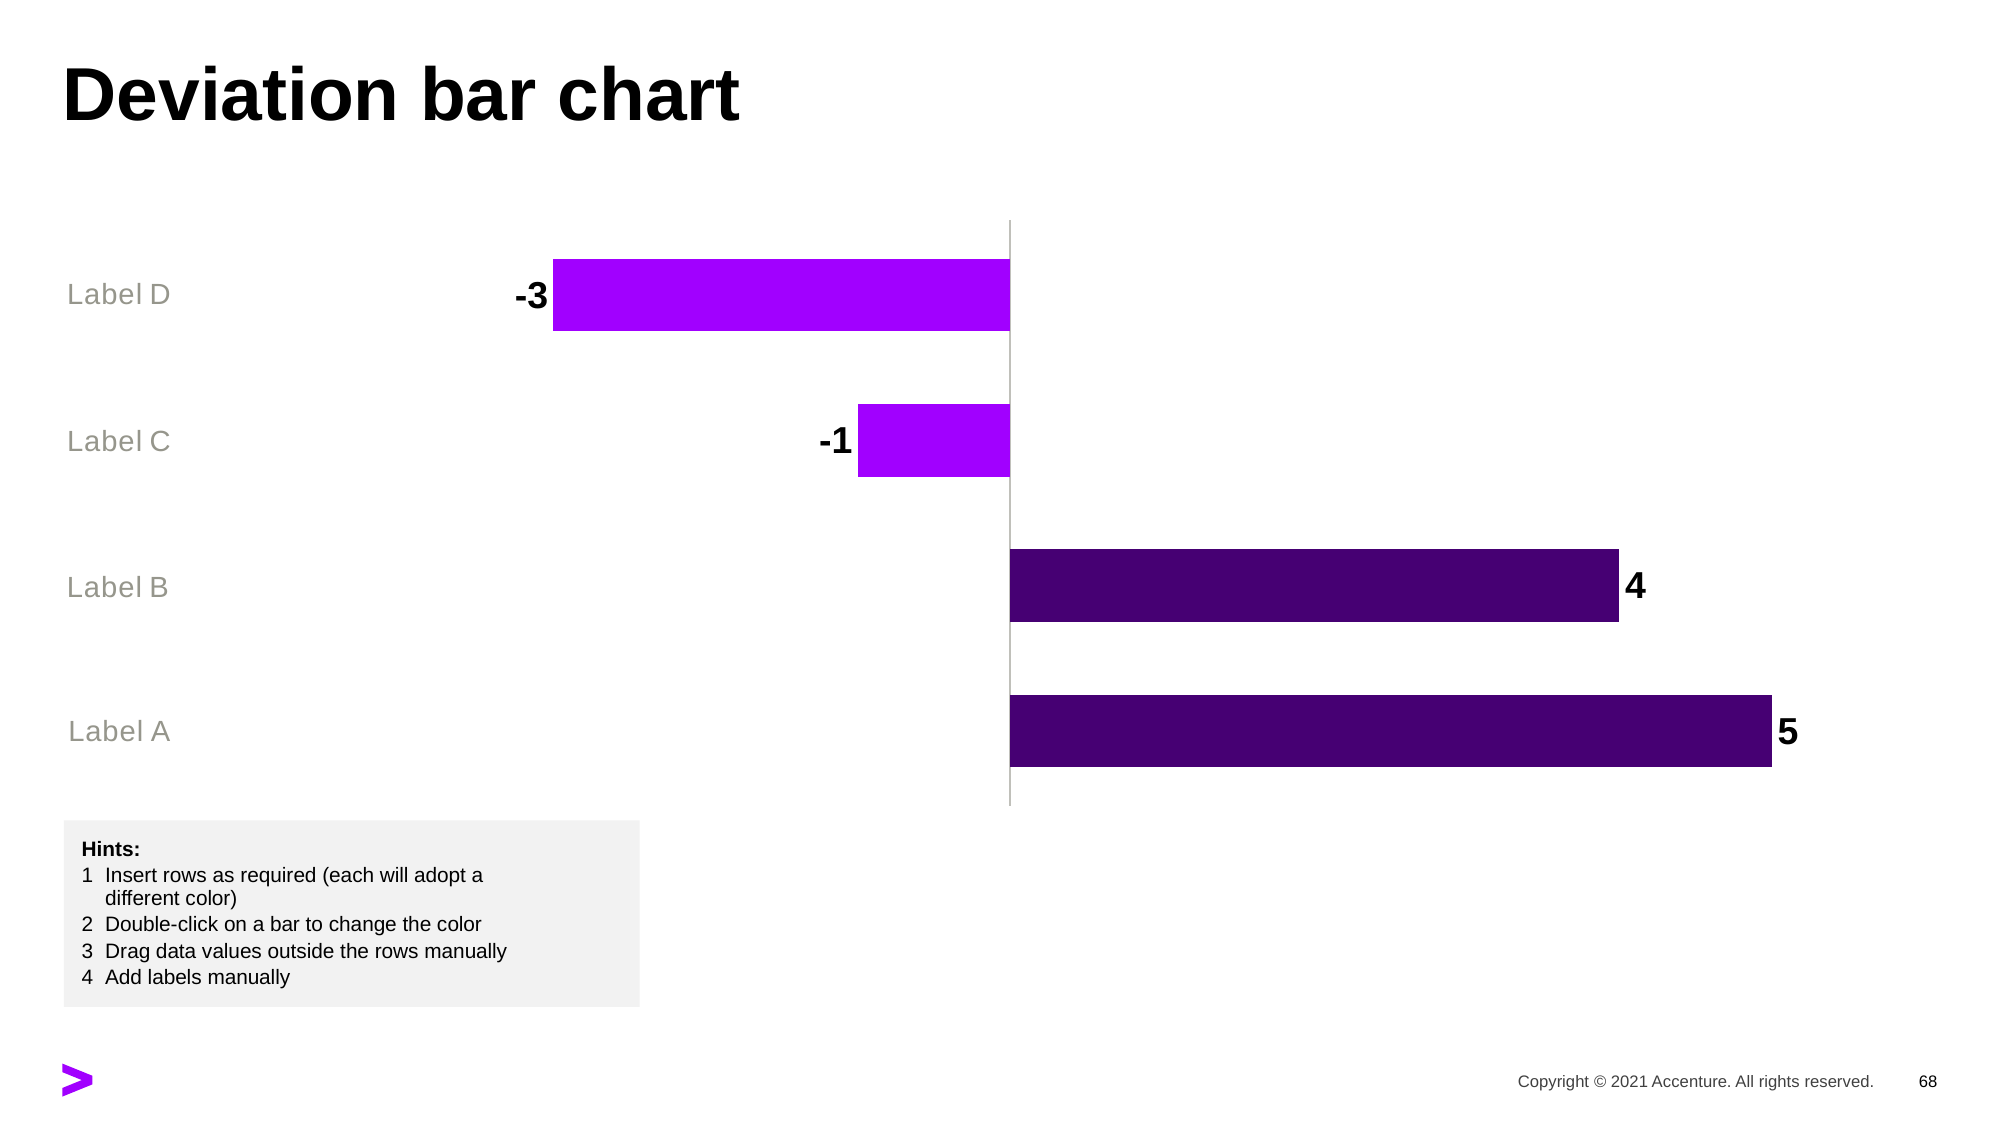

# Deviation bar chart

### Chart

| Category | Label A | Label B | Label C | Label D |
|---|---|---|---|---|
|  | 5.0 | 4.0 | -1.0 | -3.0 |
Hints:
1	Insert rows as required (each will adopt a
different color)
2	Double-click on a bar to change the color
3	Drag data values outside the rows manually
4	Add labels manually
Copyright © 2021 Accenture. All rights reserved.
68